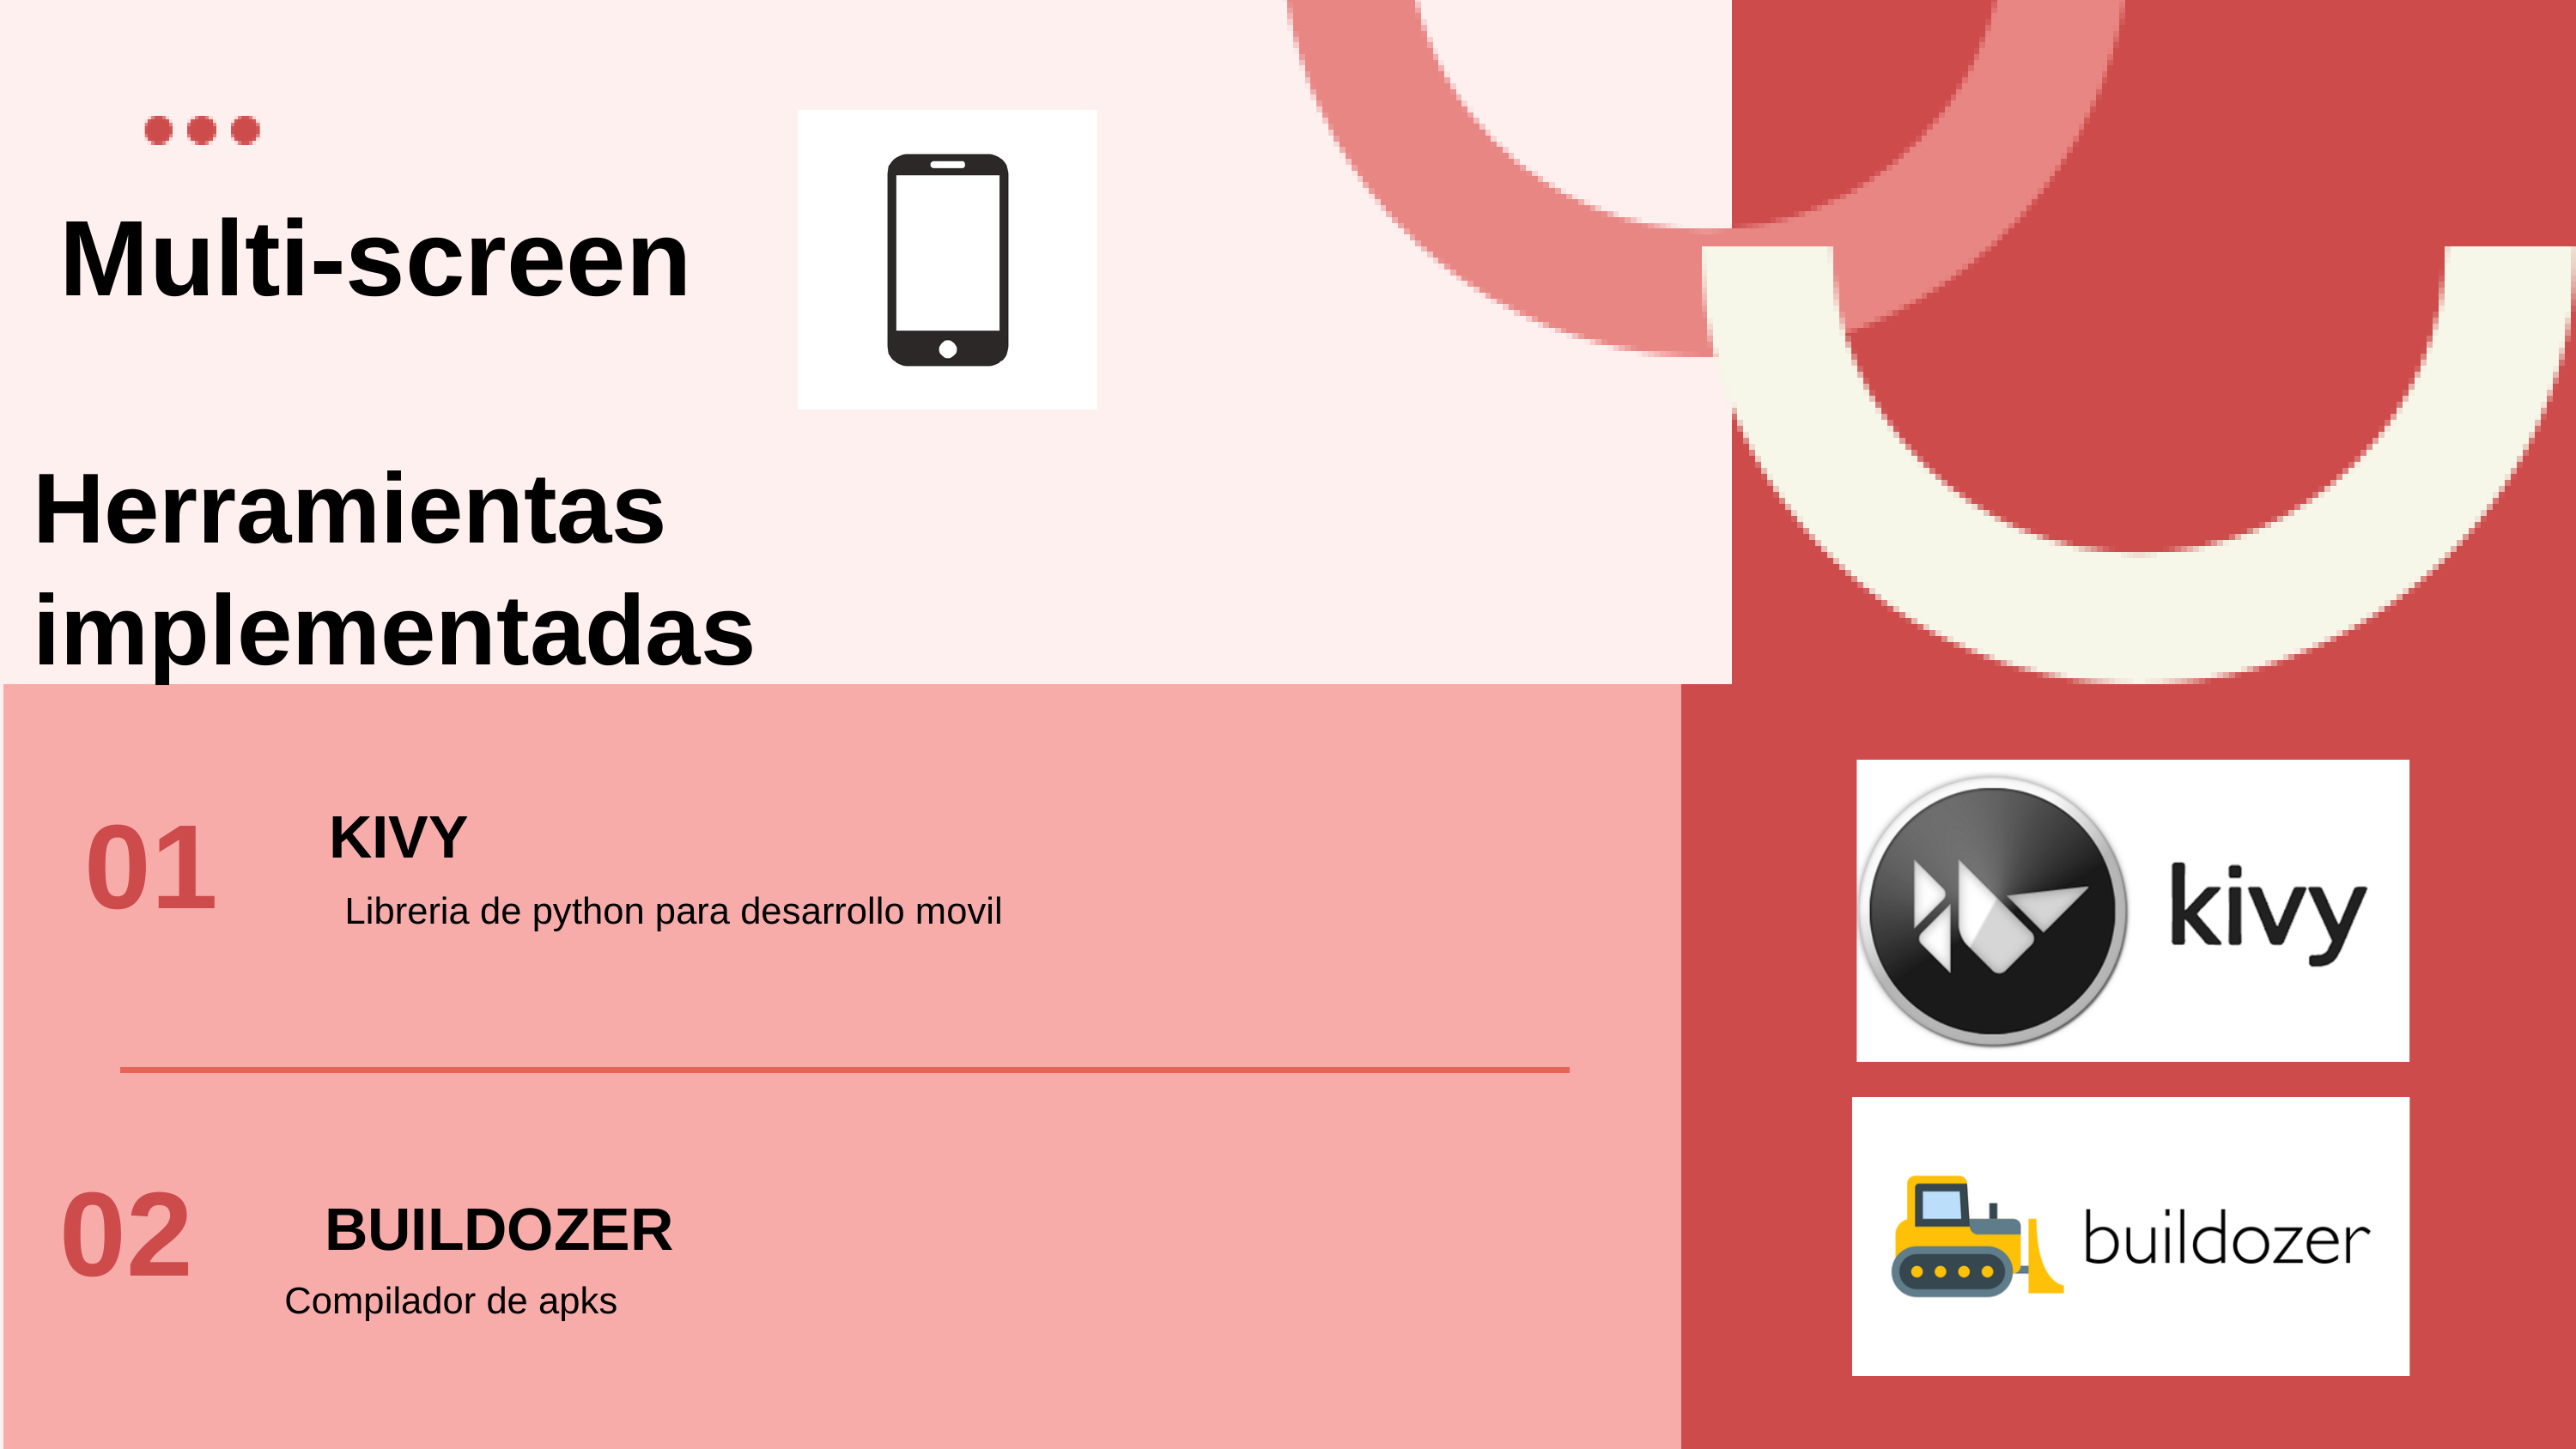

Multi-screen

Herramientas implementadas

01
KIVY
Libreria de python para desarrollo movil

02
BUILDOZER
Compilador de apks